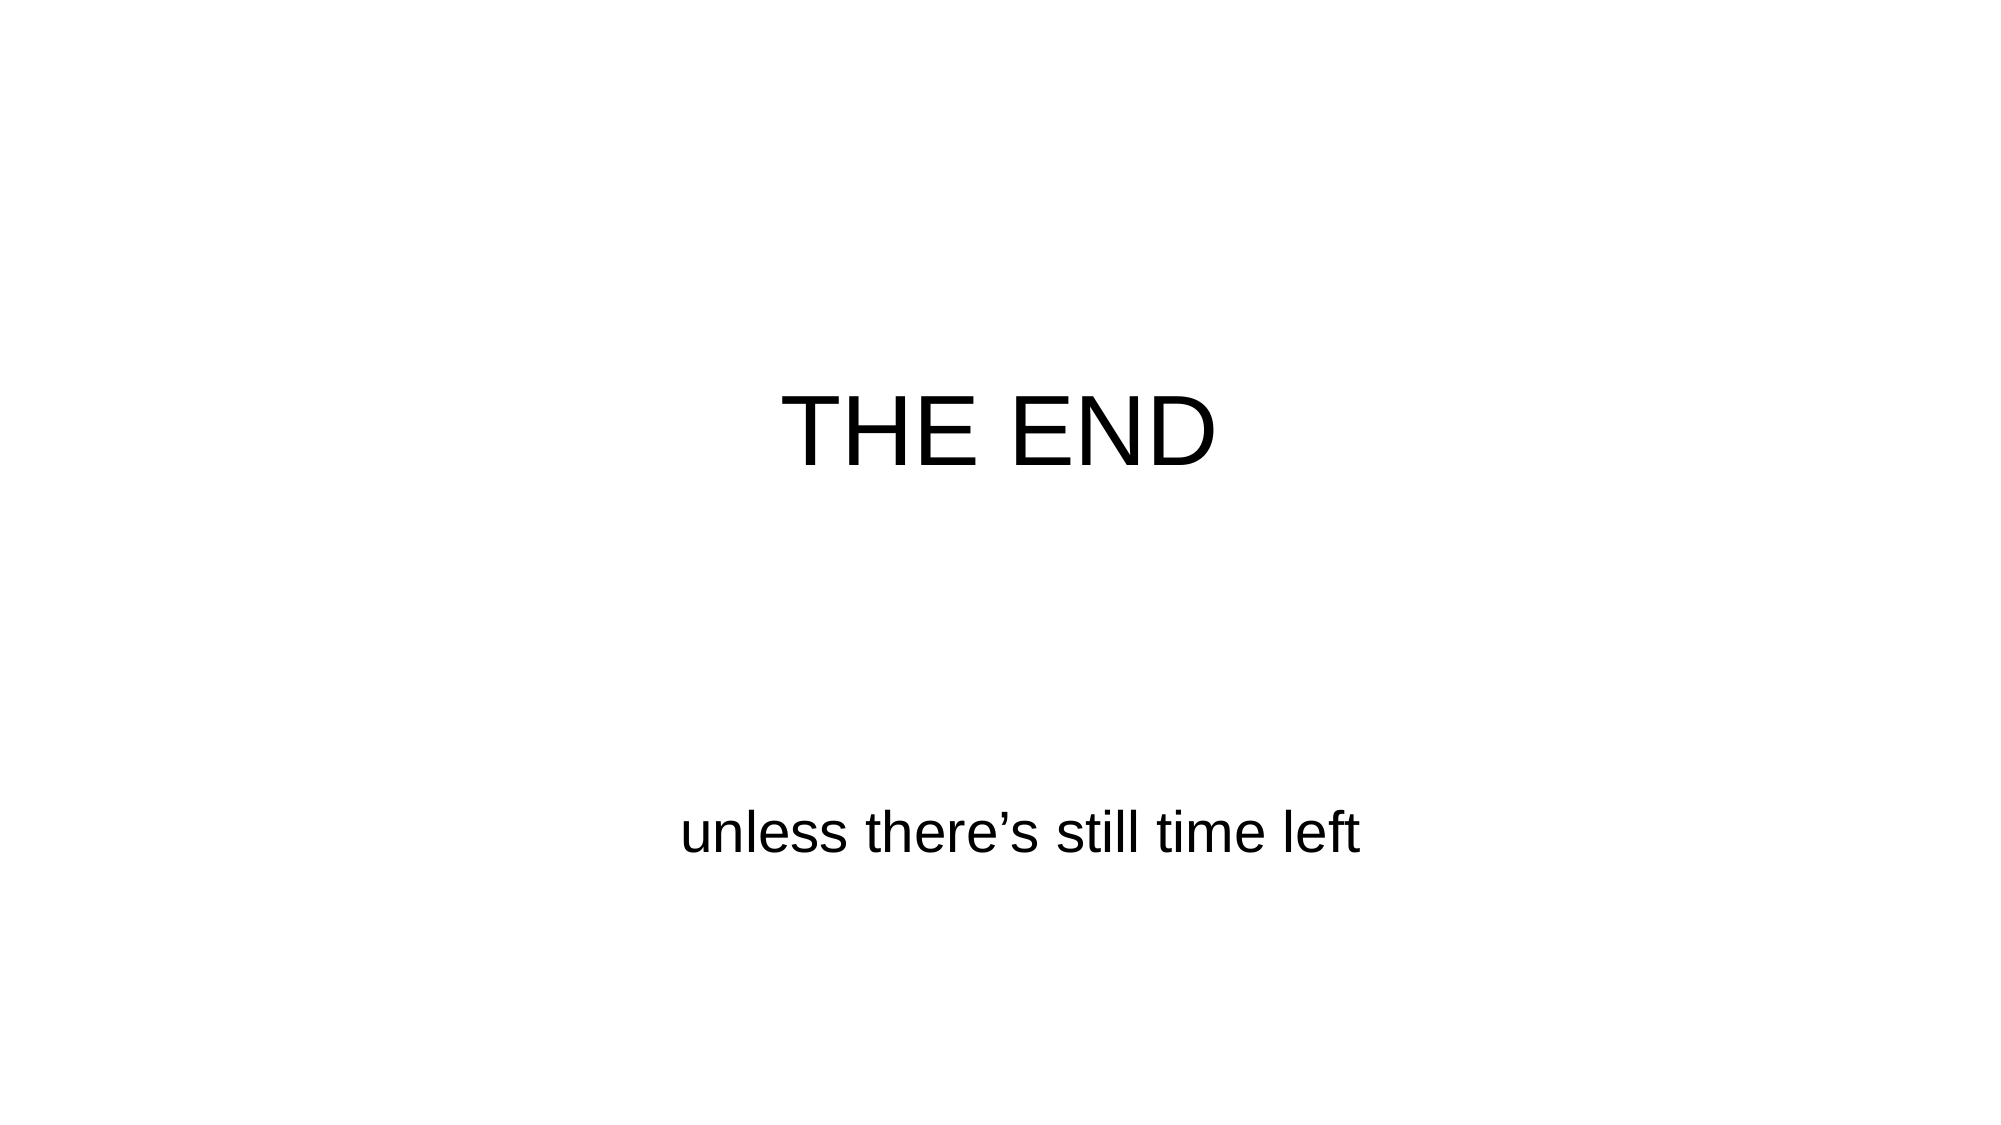

# THE END
unless there’s still time left